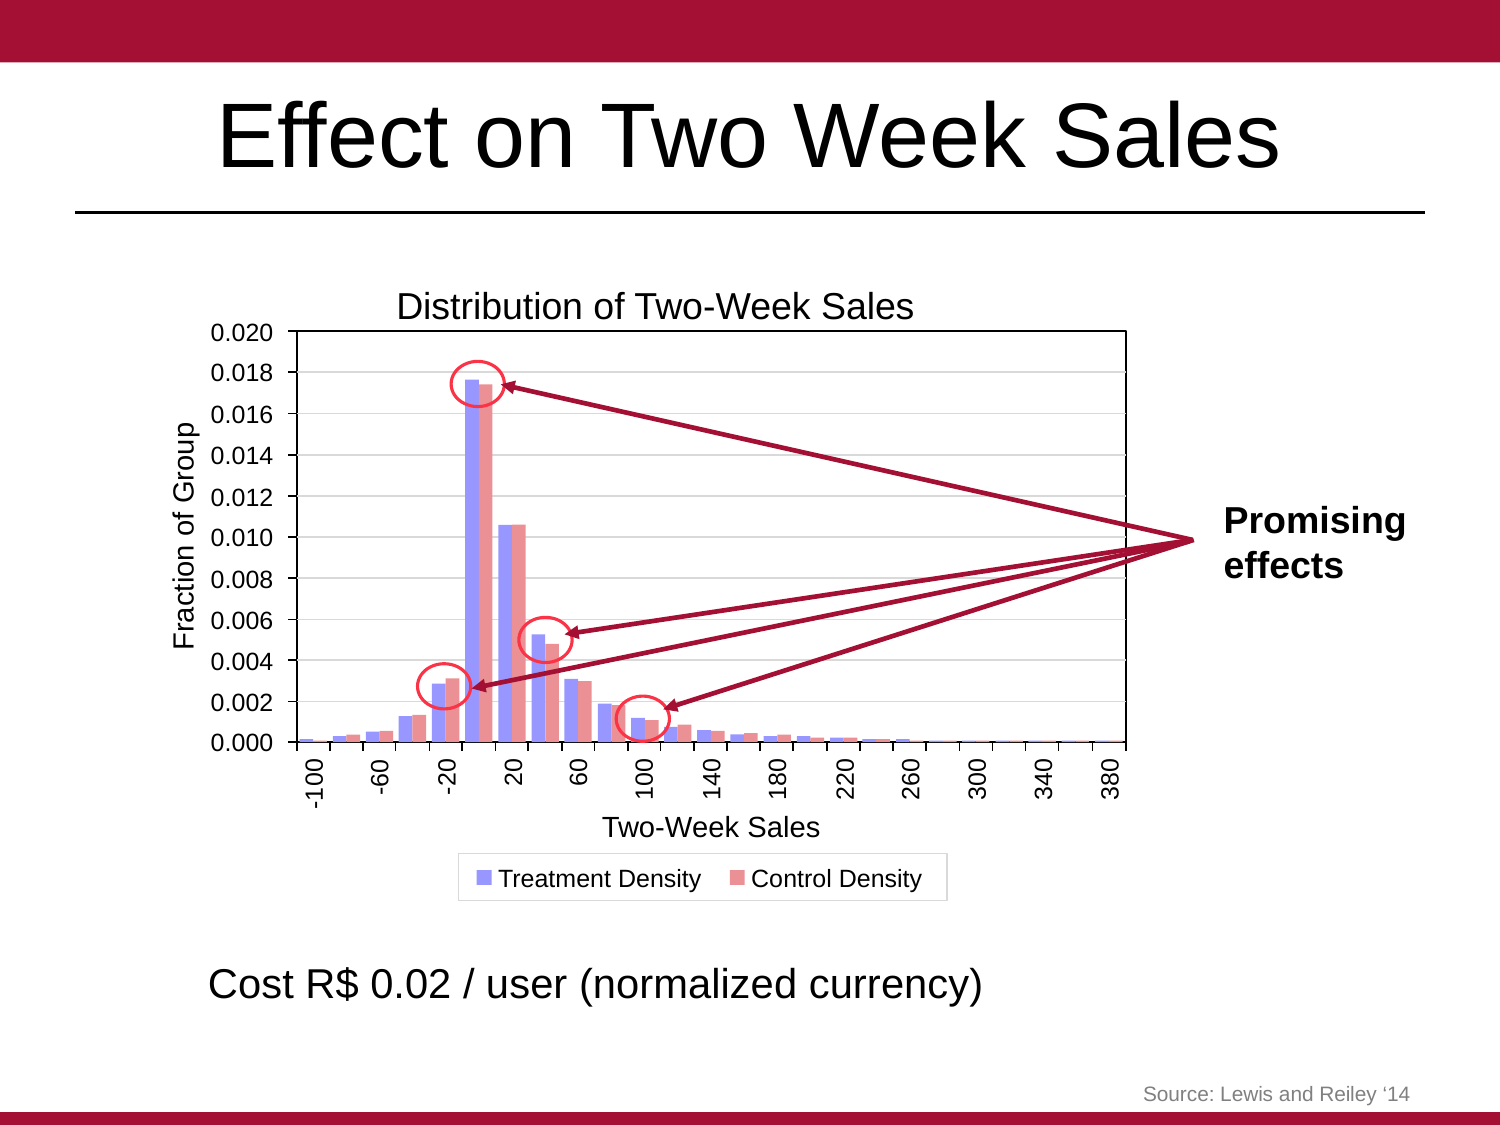

# Effect on Two Week Sales
Distribution of Two-Week Sales
0.020

0.018

0.016
0.014
0.012
Fraction of Group
0.010

0.008
0.006

0.004

0.002

0.000

-100
-60
-20
20
60
100
140
180
220
260
300
340
380
Two-Week Sales

Treatment Density
Control Density

Promising
effects
Cost R$ 0.02 / user (normalized currency)
Source: Lewis and Reiley ‘14